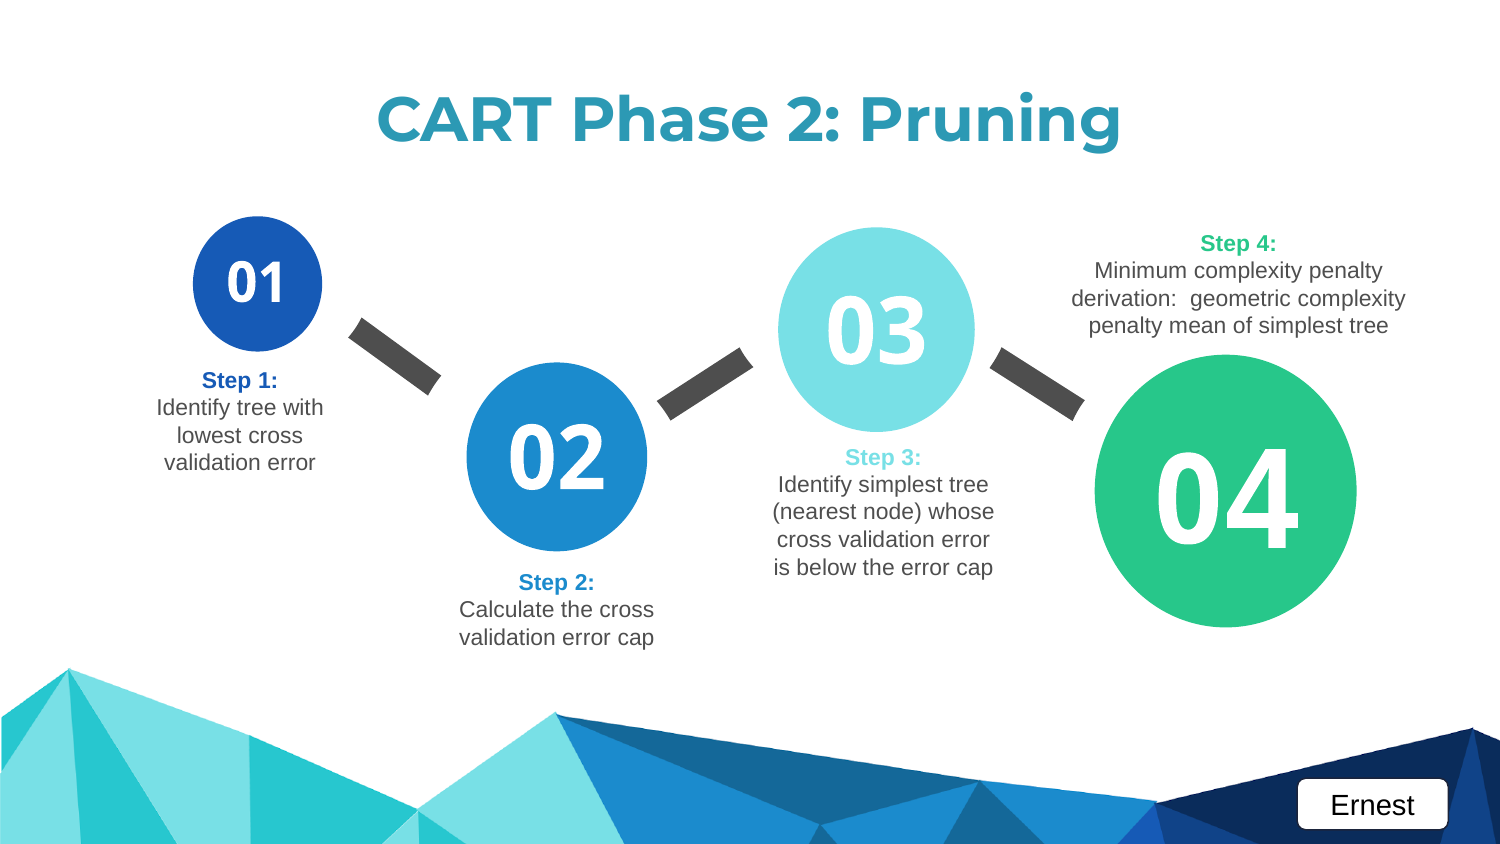

CART Phase 2: Pruning

Step 4:
Minimum complexity penalty derivation:  geometric complexity penalty mean of simplest tree

Step 1:
Identify tree with lowest cross validation error

Step 3:
Identify simplest tree (nearest node) whose cross validation error is below the error cap
4

Step 2:
Calculate the cross validation error cap
Ernest